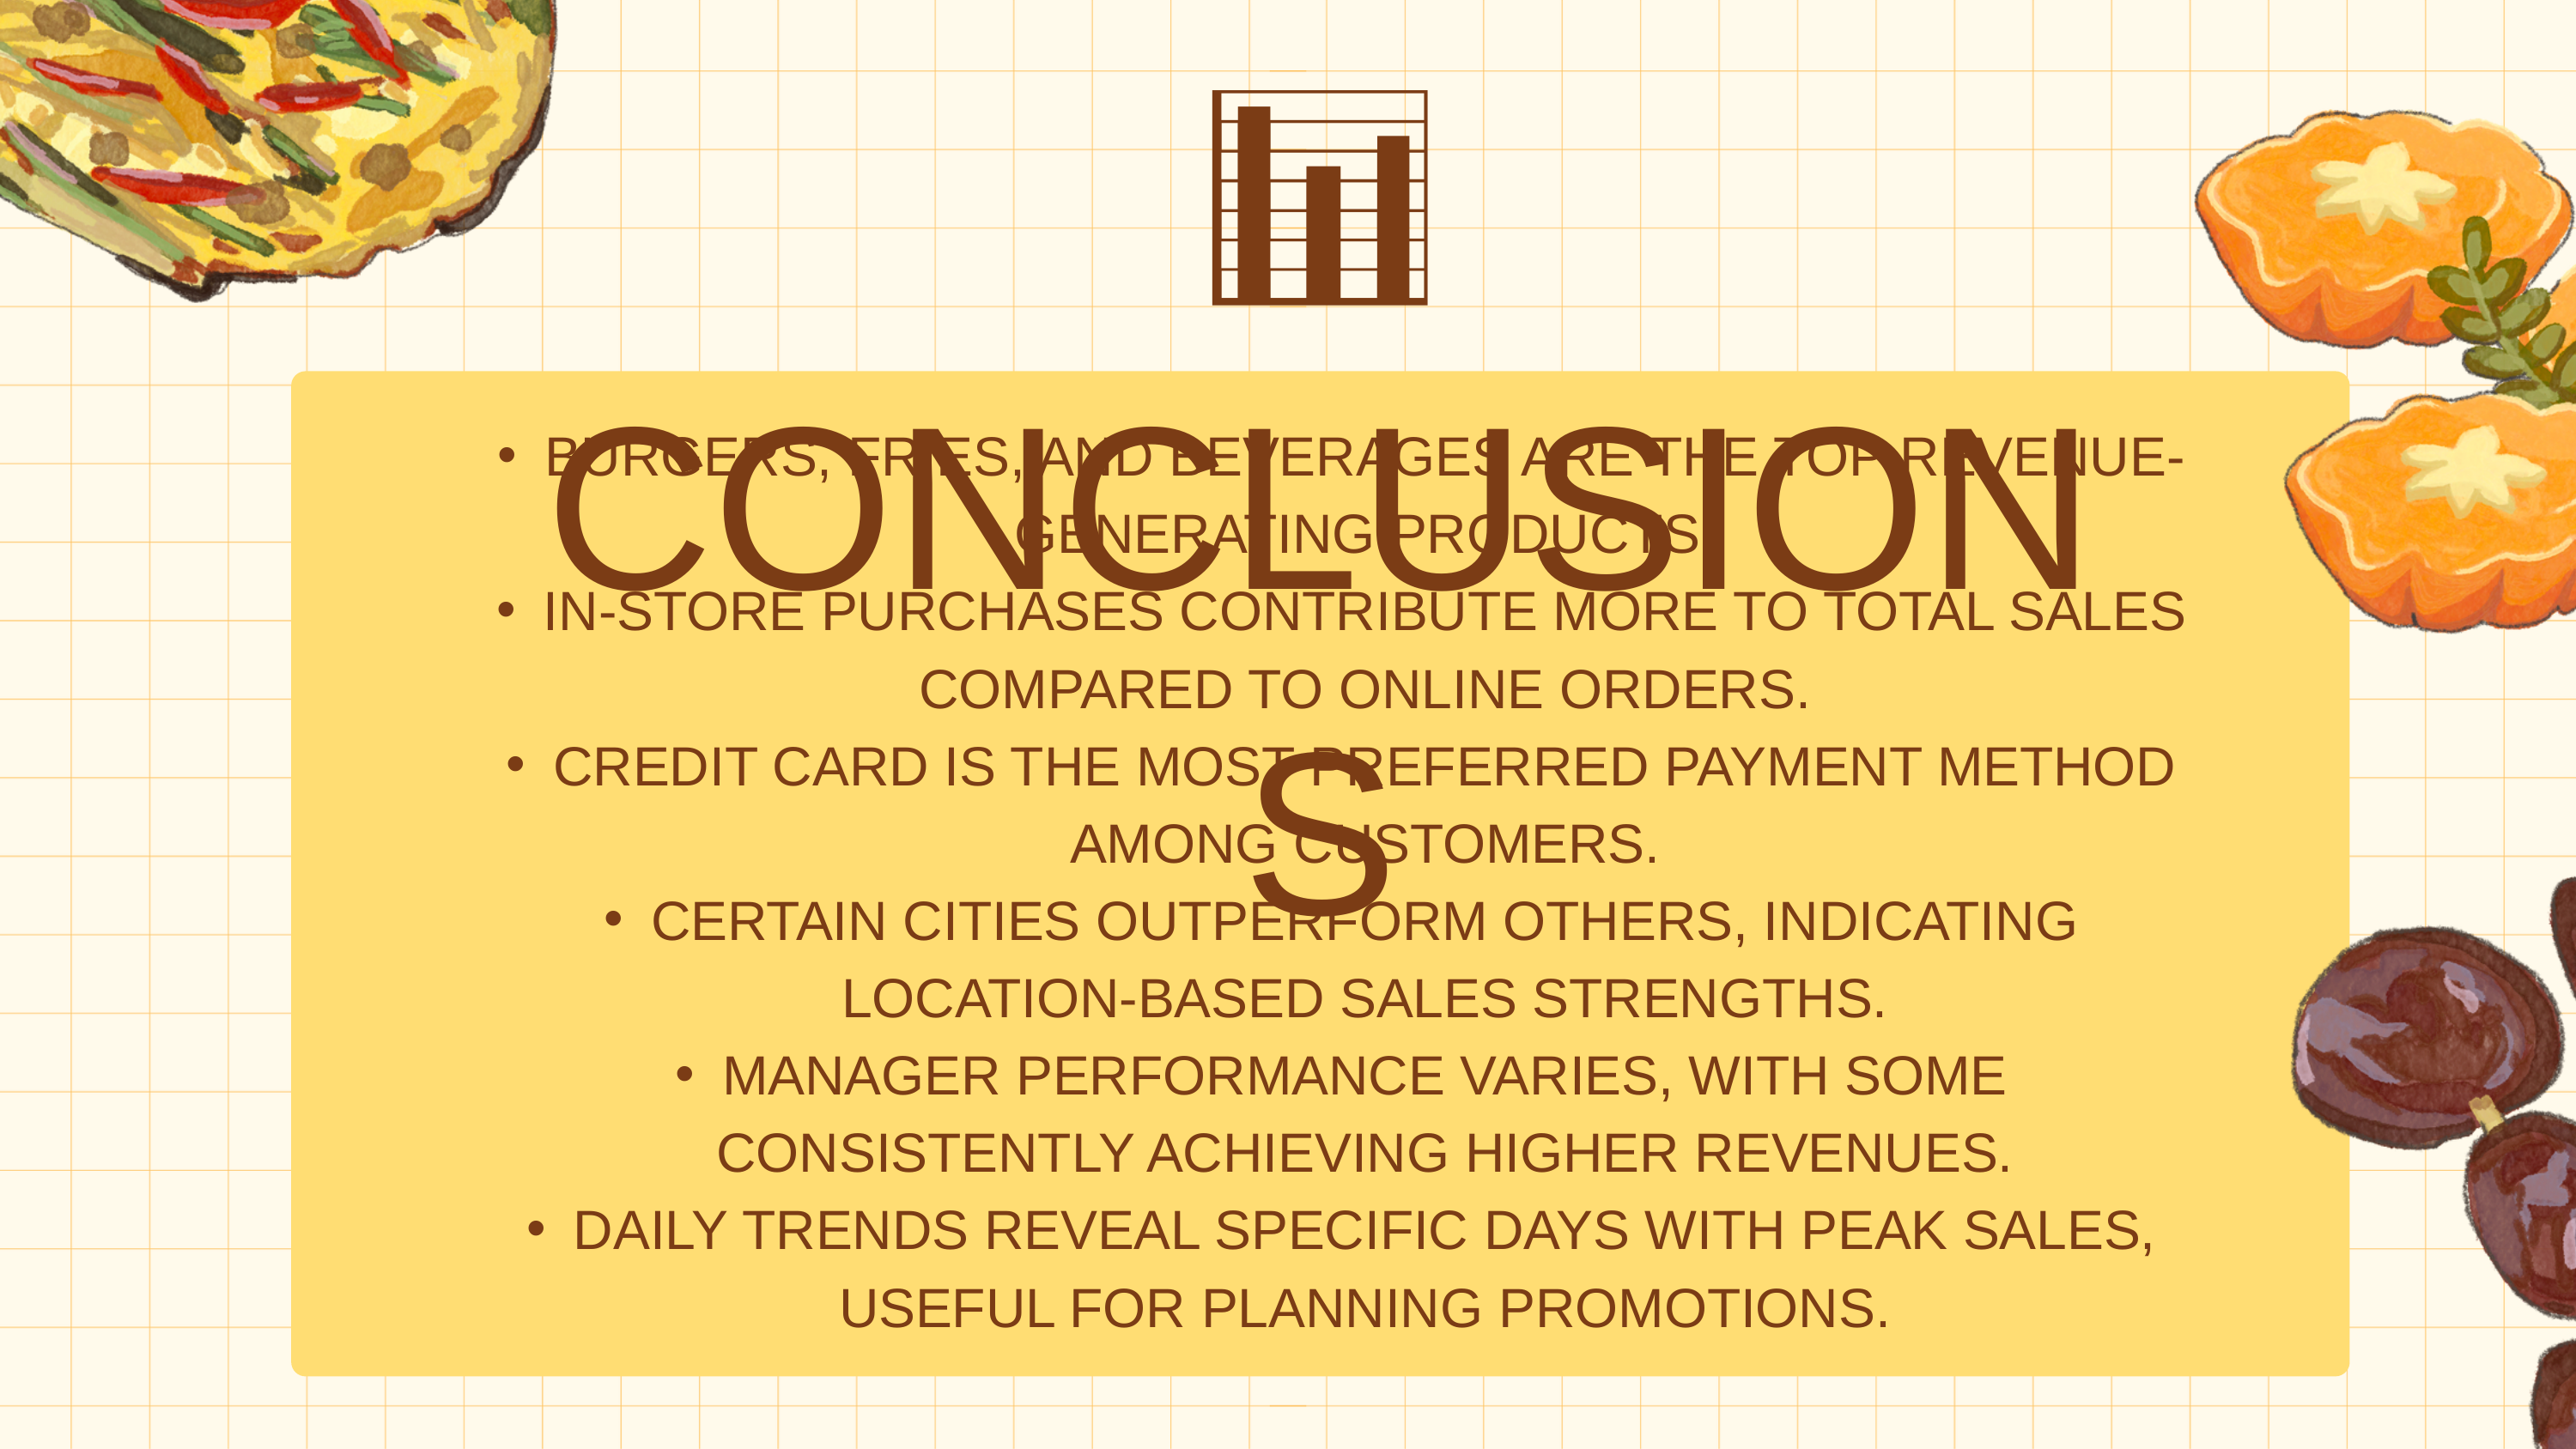

📊 CONCLUSIONS

BURGERS, FRIES, AND BEVERAGES ARE THE TOP REVENUE-GENERATING PRODUCTS.
IN-STORE PURCHASES CONTRIBUTE MORE TO TOTAL SALES COMPARED TO ONLINE ORDERS.
CREDIT CARD IS THE MOST PREFERRED PAYMENT METHOD AMONG CUSTOMERS.
CERTAIN CITIES OUTPERFORM OTHERS, INDICATING LOCATION-BASED SALES STRENGTHS.
MANAGER PERFORMANCE VARIES, WITH SOME CONSISTENTLY ACHIEVING HIGHER REVENUES.
DAILY TRENDS REVEAL SPECIFIC DAYS WITH PEAK SALES, USEFUL FOR PLANNING PROMOTIONS.